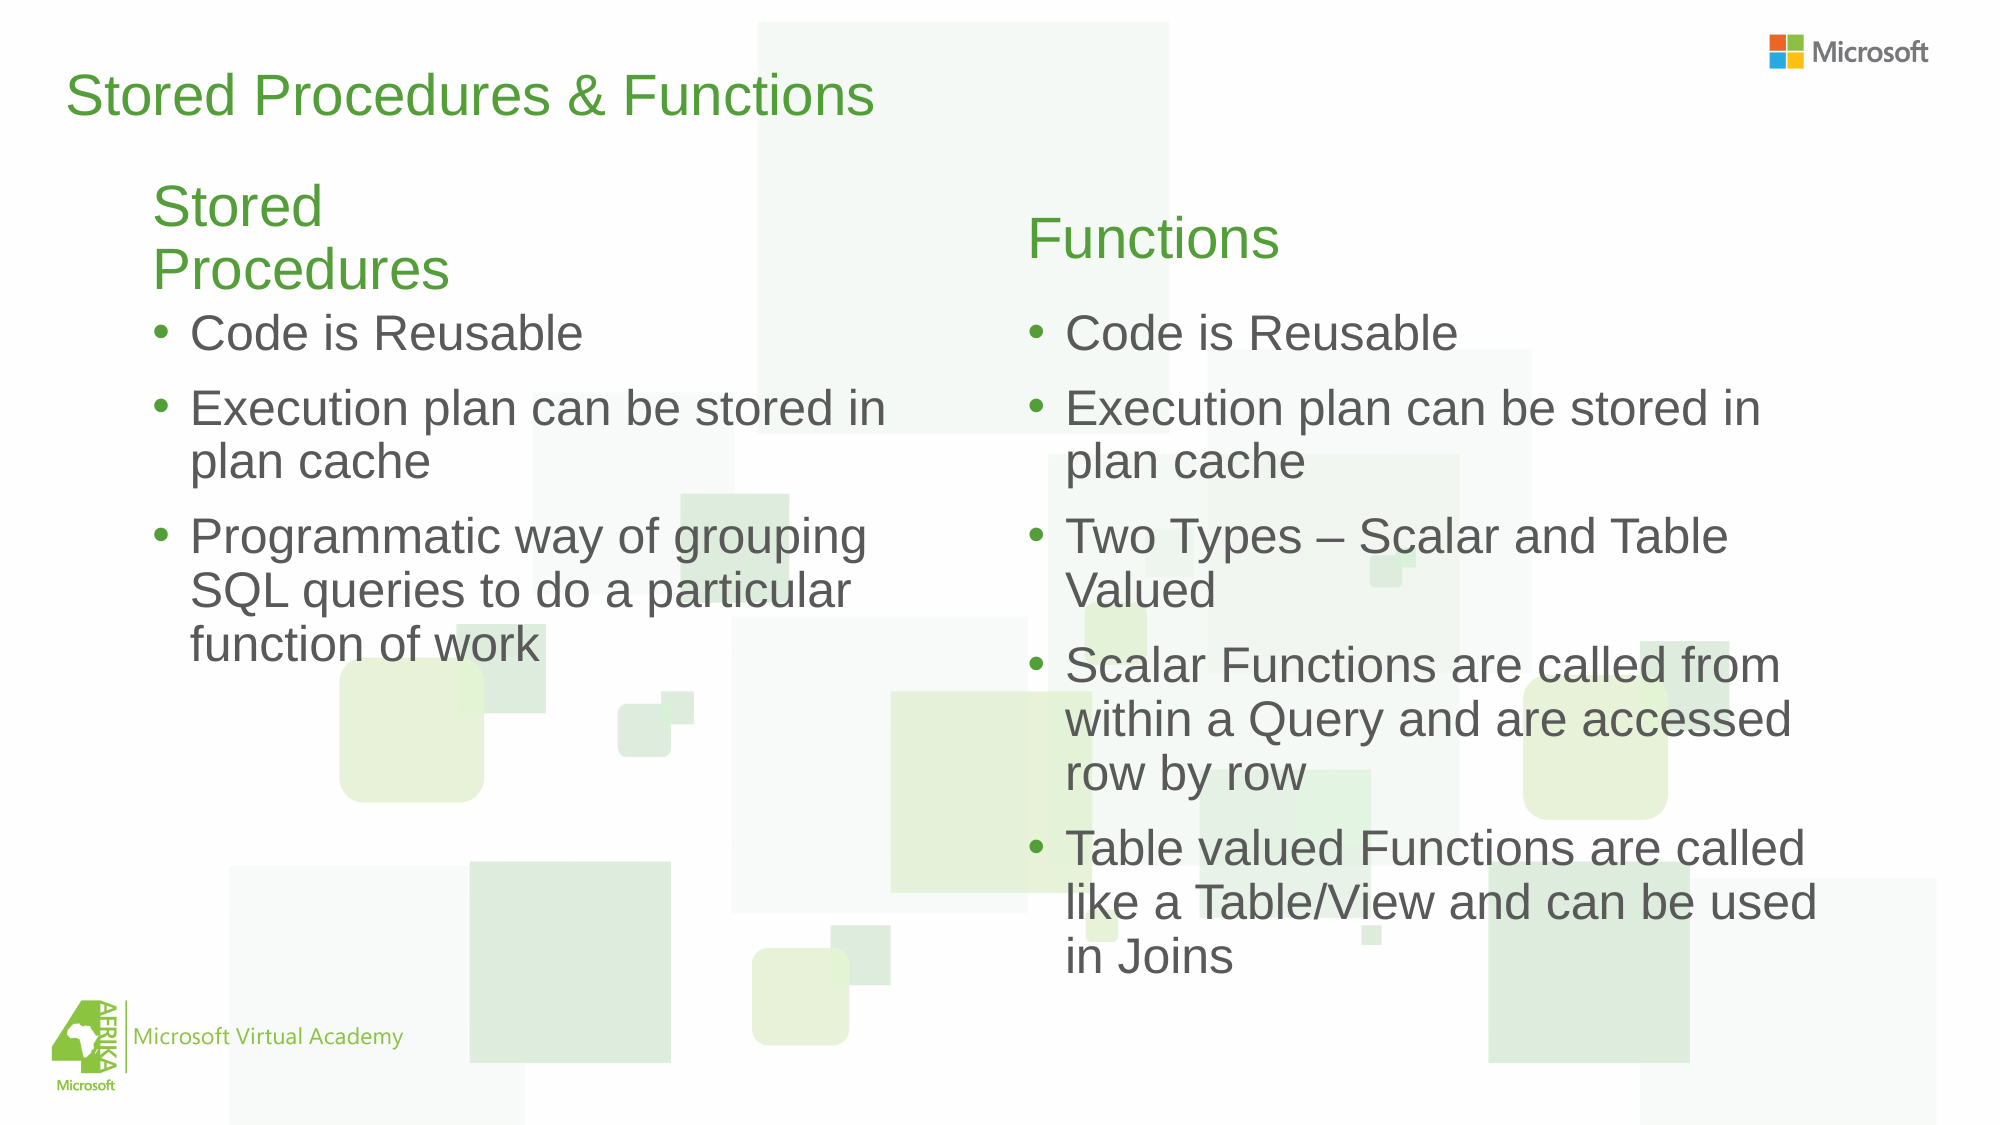

# Stored Procedures & Functions
Stored Procedures
Functions
Code is Reusable
Execution plan can be stored in plan cache
Programmatic way of grouping SQL queries to do a particular function of work
Code is Reusable
Execution plan can be stored in plan cache
Two Types – Scalar and Table Valued
Scalar Functions are called from within a Query and are accessed row by row
Table valued Functions are called like a Table/View and can be used in Joins